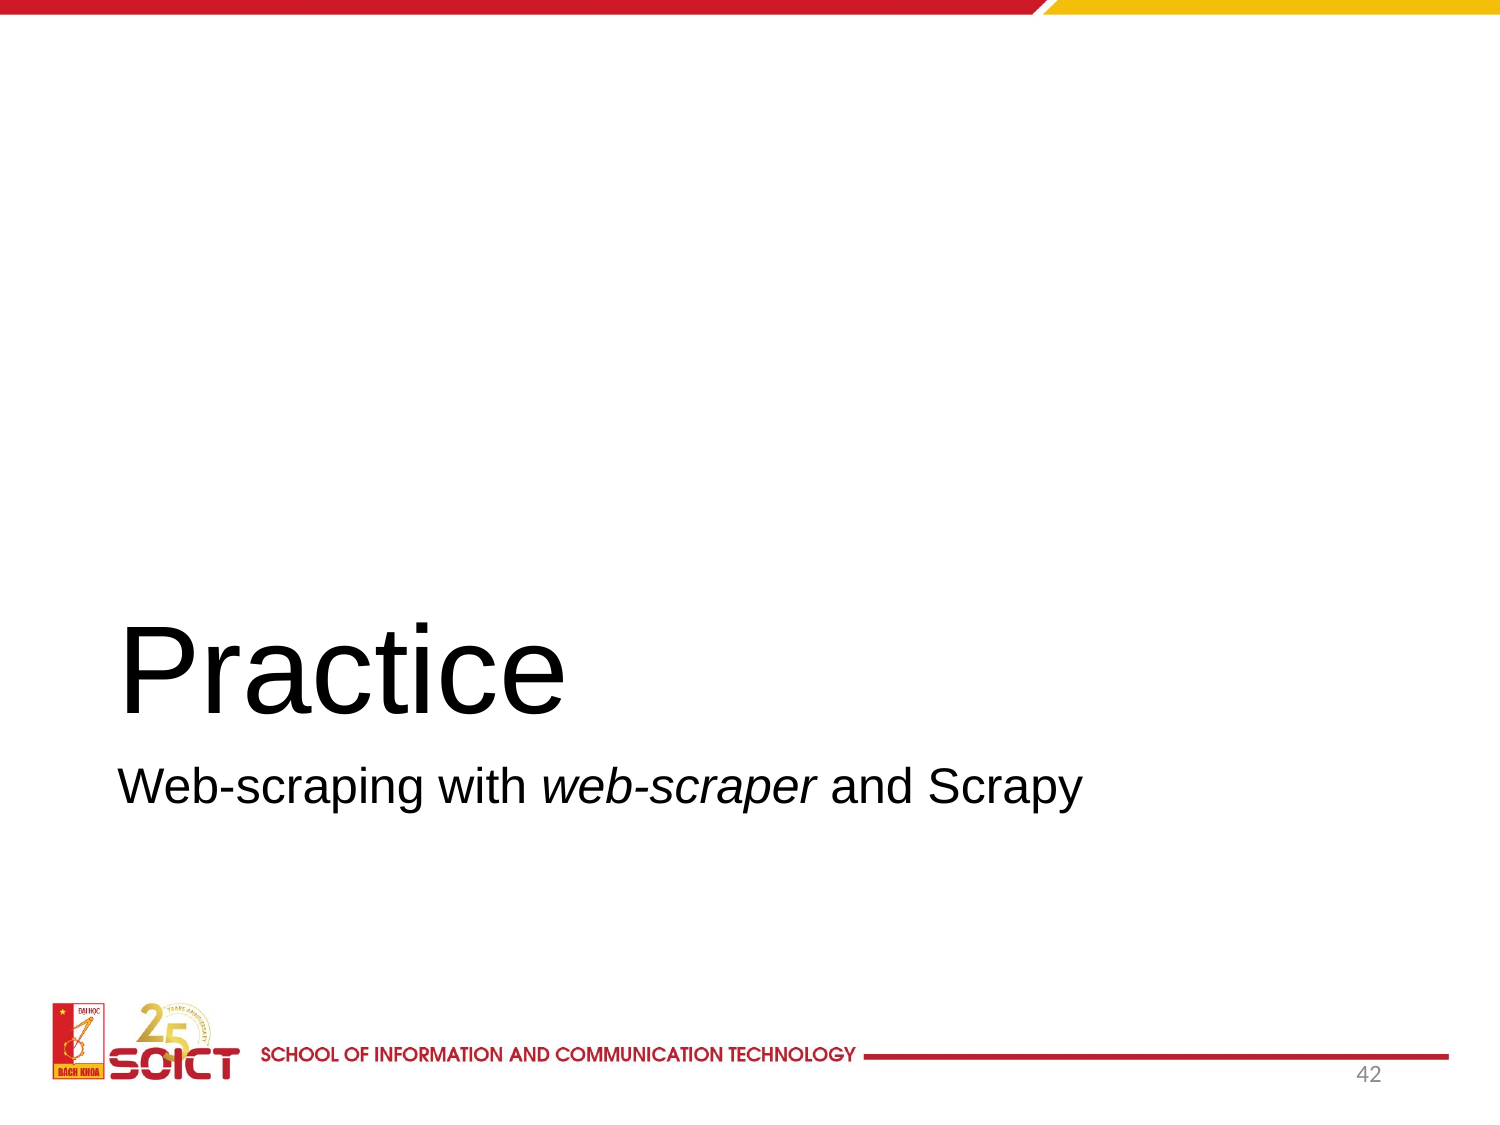

# Practice
Web-scraping with web-scraper and Scrapy
42